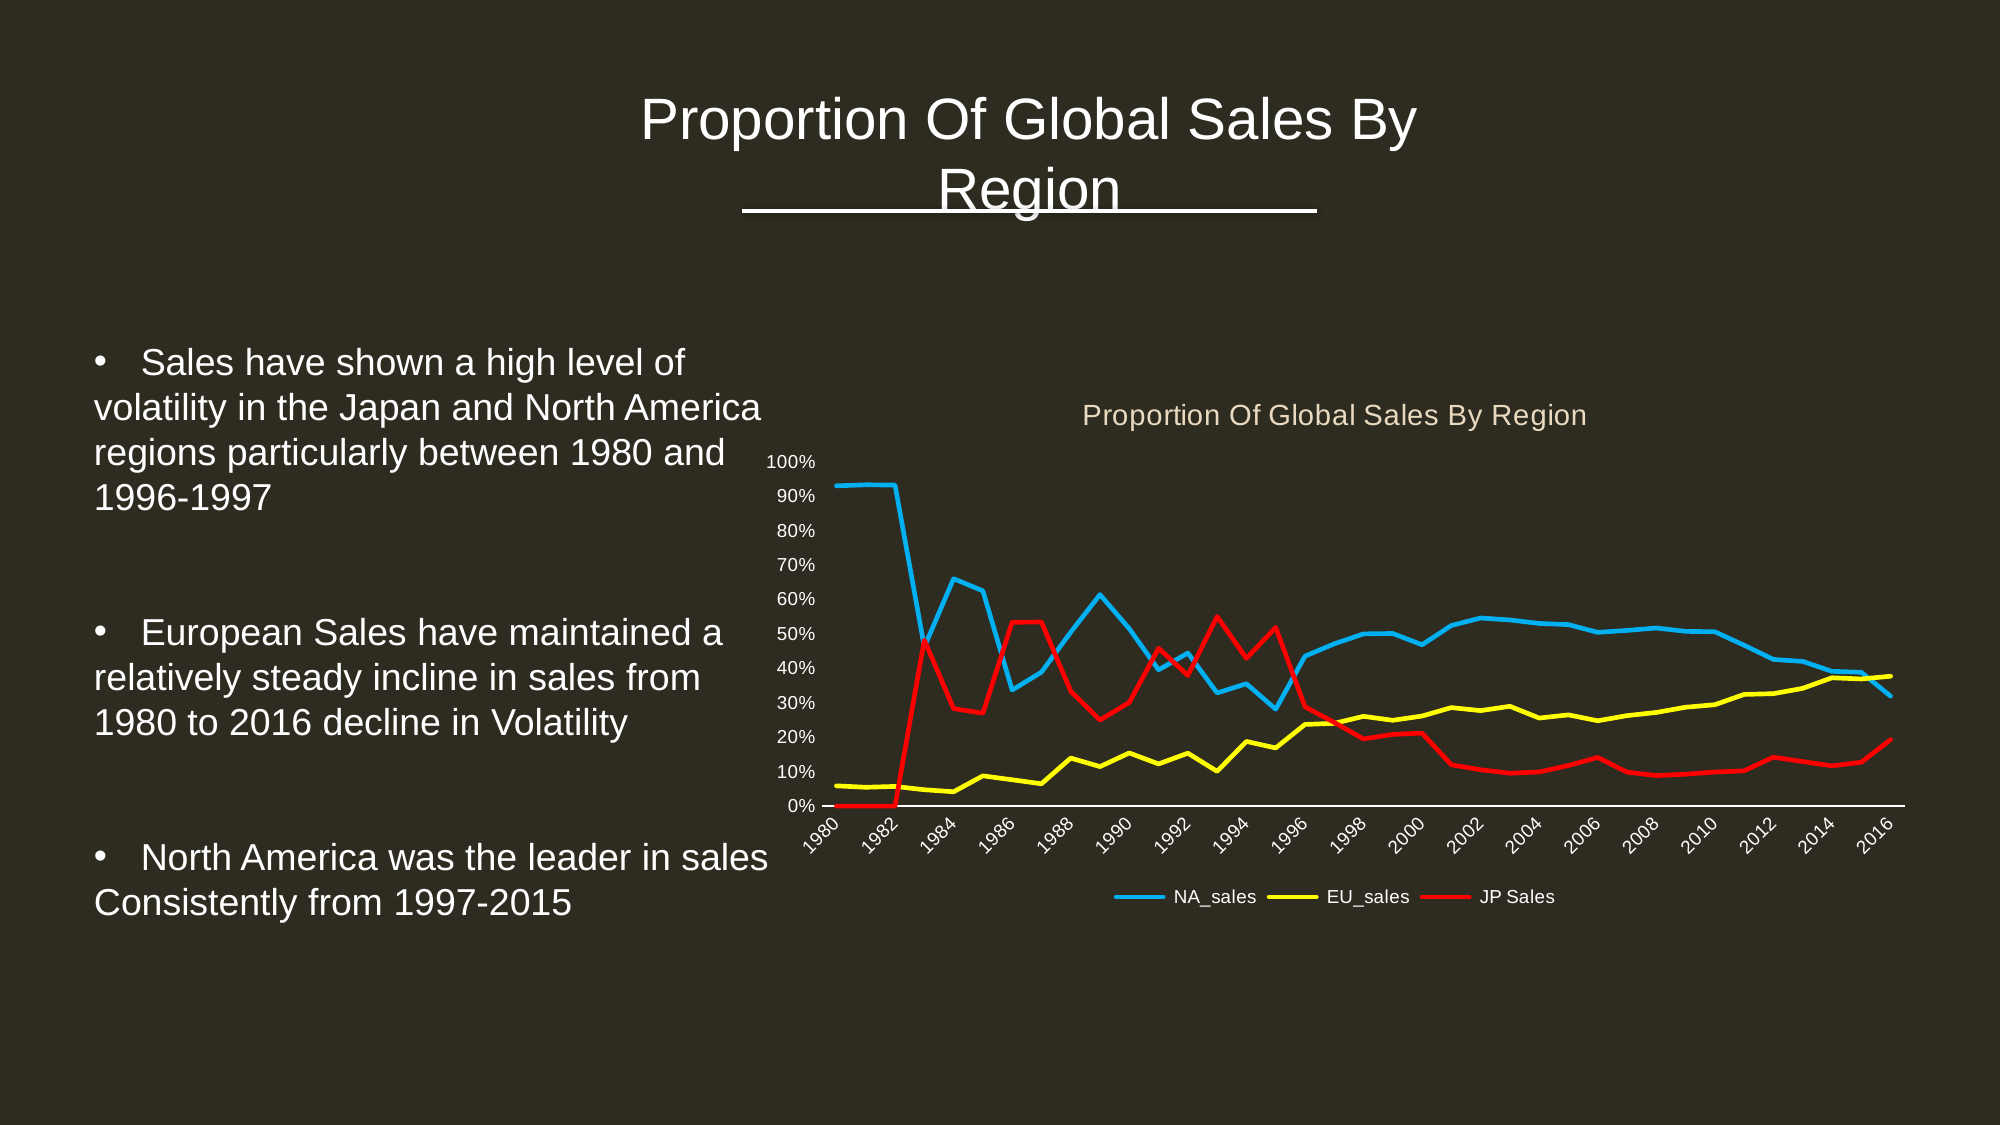

Proportion Of Global Sales By Region
Sales have shown a high level of
volatility in the Japan and North America
regions particularly between 1980 and
1996-1997

European Sales have maintained a
relatively steady incline in sales from
1980 to 2016 decline in Volatility

North America was the leader in sales
Consistently from 1997-2015

### Chart: Proportion Of Global Sales By Region

| Category |  NA_sales |  EU_sales |  JP Sales |
|---|---|---|---|
| 1980 | 0.9305799648506154 | 0.058875219683655555 | 0.0 |
| 1981 | 0.9337433603578414 | 0.05479452054794521 | 0.0 |
| 1982 | 0.9327789327789331 | 0.05717255717255721 | 0.0 |
| 1983 | 0.4621798689696247 | 0.04764740917212627 | 0.48243001786777834 |
| 1984 | 0.6608419380460682 | 0.04169976171564732 | 0.28335980937251776 |
| 1985 | 0.625324434556915 | 0.0878754171301446 | 0.26992955135335556 |
| 1986 | 0.3371998920960345 | 0.07661181548421907 | 0.5343943889937954 |
| 1987 | 0.3891444342226313 | 0.06485740570377187 | 0.5349586016559339 |
| 1988 | 0.5055061414654807 | 0.13955950868276157 | 0.3337568826768318 |
| 1989 | 0.6147038801906058 | 0.11490810074880871 | 0.24996596324029954 |
| 1990 | 0.5154889653776069 | 0.15448471350475804 | 0.30127556185462656 |
| 1991 | 0.3959044368600682 | 0.12255662426310887 | 0.4585789636984176 |
| 1992 | 0.44472163865546227 | 0.1537552521008404 | 0.3795955882352942 |
| 1993 | 0.32883862548934323 | 0.10113092648977816 | 0.5508916920400176 |
| 1994 | 0.35556397625363134 | 0.18794998105342922 | 0.42932929139825693 |
| 1995 | 0.28169333787311357 | 0.16910679832028142 | 0.5192373169901267 |
| 1996 | 0.4356515189555612 | 0.23730856138589002 | 0.2884258096911875 |
| 1997 | 0.471439944273062 | 0.24042193253059982 | 0.2431585232361426 |
| 1998 | 0.5004873864389604 | 0.2608492221312443 | 0.19511053924435634 |
| 1999 | 0.5016718414139 | 0.24938301090677487 | 0.2083432847703207 |
| 2000 | 0.46879341139114866 | 0.26170867235562595 | 0.21219487993649533 |
| 2001 | 0.5248740459166767 | 0.28627025070142126 | 0.12025220985307901 |
| 2002 | 0.5465968851132713 | 0.27745752427184667 | 0.10558252427184517 |
| 2003 | 0.5409808579013589 | 0.29009361464300853 | 0.0955707698756466 |
| 2004 | 0.5308482983949849 | 0.25594428942787123 | 0.09932985142257549 |
| 2005 | 0.5275277234181383 | 0.26514459665144824 | 0.11793868232224461 |
| 2006 | 0.5050101739163878 | 0.24801320689523165 | 0.14153261412063026 |
| 2007 | 0.5106198455295224 | 0.2628779945019005 | 0.0987203822489867 |
| 2008 | 0.5177448106188978 | 0.2721018282532169 | 0.08881981172380332 |
| 2009 | 0.5078541879009556 | 0.2873223814377381 | 0.09276635289885553 |
| 2010 | 0.5066959824105579 | 0.29462322606436414 | 0.09909054567259765 |
| 2011 | 0.46735168670027605 | 0.3245443970531238 | 0.10255913144629783 |
| 2012 | 0.42629986244842016 | 0.32676753782668655 | 0.1422283356258607 |
| 2013 | 0.42045639771801324 | 0.3421624558543888 | 0.12939418636240219 |
| 2014 | 0.3916023738872427 | 0.3728486646884293 | 0.1169436201780424 |
| 2015 | 0.3888216608682526 | 0.3694978066858296 | 0.12751474814702926 |
| 2016 | 0.3194698999013118 | 0.3772733681094043 | 0.1931481742563085 |